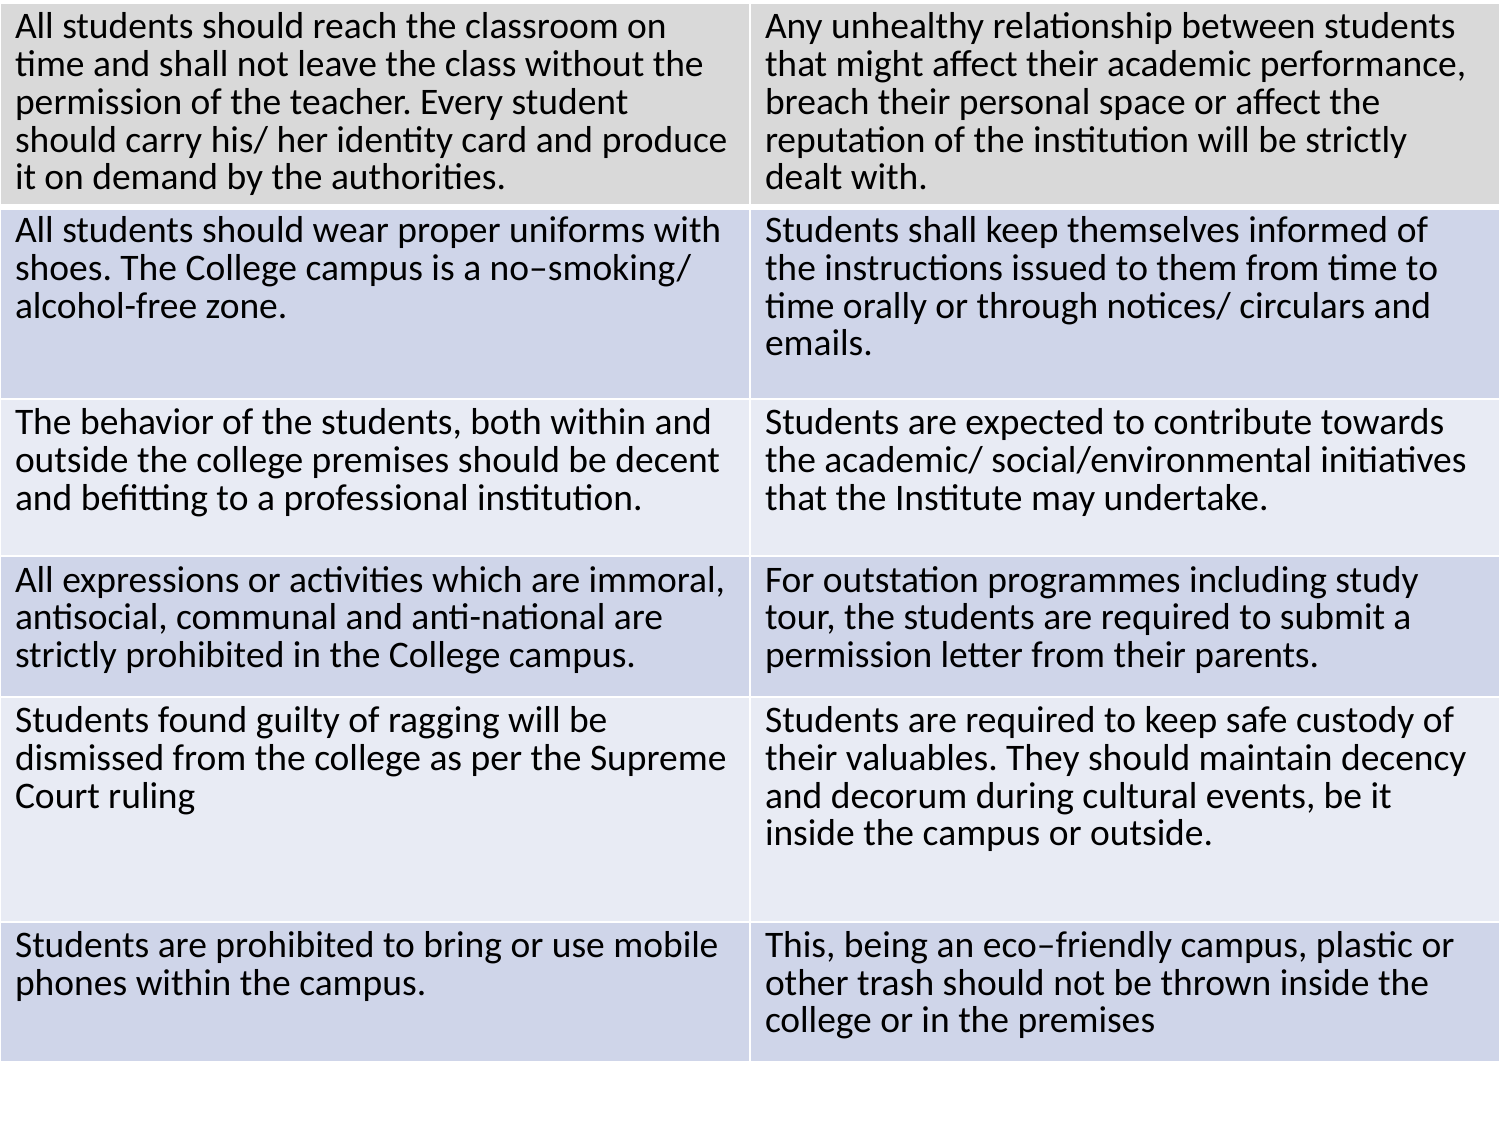

| All students should reach the classroom on time and shall not leave the class without the permission of the teacher. Every student should carry his/ her identity card and produce it on demand by the authorities. | Any unhealthy relationship between students that might affect their academic performance, breach their personal space or affect the reputation of the institution will be strictly dealt with. |
| --- | --- |
| All students should wear proper uniforms with shoes. The College campus is a no–smoking/ alcohol-free zone. | Students shall keep themselves informed of the instructions issued to them from time to time orally or through notices/ circulars and emails. |
| The behavior of the students, both within and outside the college premises should be decent and befitting to a professional institution. | Students are expected to contribute towards the academic/ social/environmental initiatives that the Institute may undertake. |
| All expressions or activities which are immoral, antisocial, communal and anti-national are strictly prohibited in the College campus. | For outstation programmes including study tour, the students are required to submit a permission letter from their parents. |
| Students found guilty of ragging will be dismissed from the college as per the Supreme Court ruling | Students are required to keep safe custody of their valuables. They should maintain decency and decorum during cultural events, be it inside the campus or outside. |
| Students are prohibited to bring or use mobile phones within the campus. | This, being an eco–friendly campus, plastic or other trash should not be thrown inside the college or in the premises |